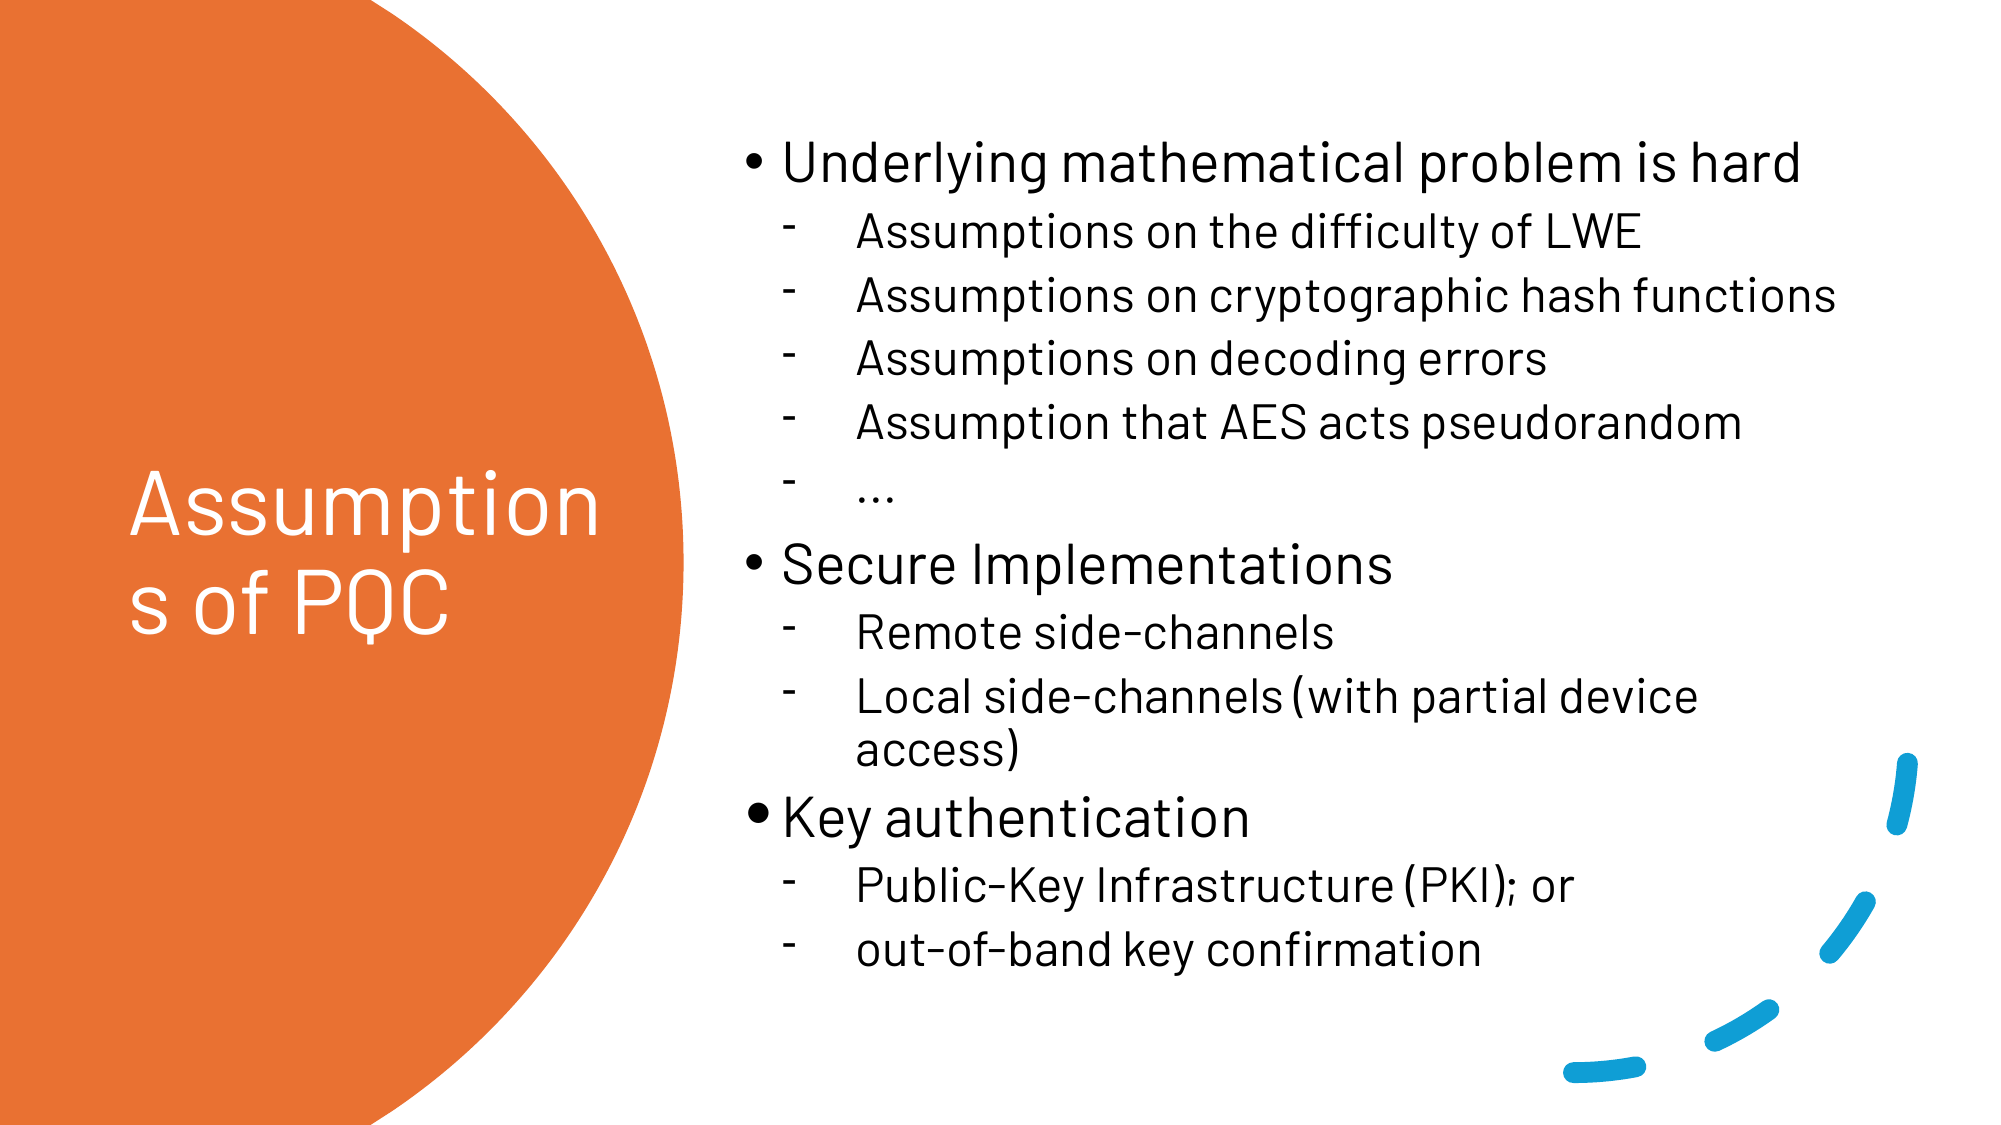

Underlying mathematical problem is hard
Assumptions on the difficulty of LWE
Assumptions on cryptographic hash functions
Assumptions on decoding errors
Assumption that AES acts pseudorandom
...
Secure Implementations
Remote side-channels
Local side-channels (with partial device access)
Key authentication
Public-Key Infrastructure (PKI); or
out-of-band key confirmation
# Assumptions of PQC

18